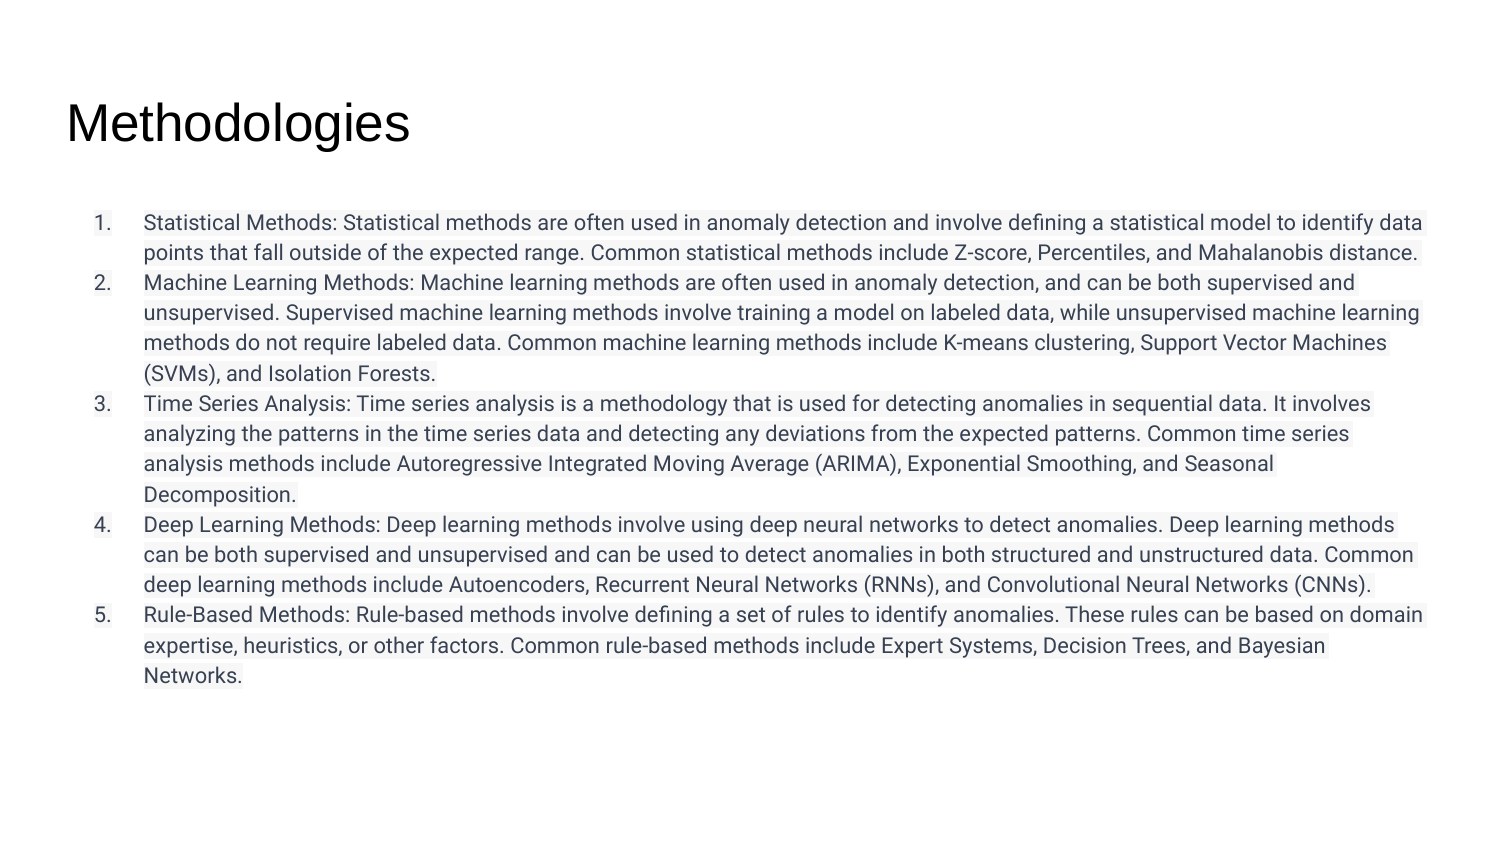

# Methodologies
Statistical Methods: Statistical methods are often used in anomaly detection and involve defining a statistical model to identify data points that fall outside of the expected range. Common statistical methods include Z-score, Percentiles, and Mahalanobis distance.
Machine Learning Methods: Machine learning methods are often used in anomaly detection, and can be both supervised and unsupervised. Supervised machine learning methods involve training a model on labeled data, while unsupervised machine learning methods do not require labeled data. Common machine learning methods include K-means clustering, Support Vector Machines (SVMs), and Isolation Forests.
Time Series Analysis: Time series analysis is a methodology that is used for detecting anomalies in sequential data. It involves analyzing the patterns in the time series data and detecting any deviations from the expected patterns. Common time series analysis methods include Autoregressive Integrated Moving Average (ARIMA), Exponential Smoothing, and Seasonal Decomposition.
Deep Learning Methods: Deep learning methods involve using deep neural networks to detect anomalies. Deep learning methods can be both supervised and unsupervised and can be used to detect anomalies in both structured and unstructured data. Common deep learning methods include Autoencoders, Recurrent Neural Networks (RNNs), and Convolutional Neural Networks (CNNs).
Rule-Based Methods: Rule-based methods involve defining a set of rules to identify anomalies. These rules can be based on domain expertise, heuristics, or other factors. Common rule-based methods include Expert Systems, Decision Trees, and Bayesian Networks.